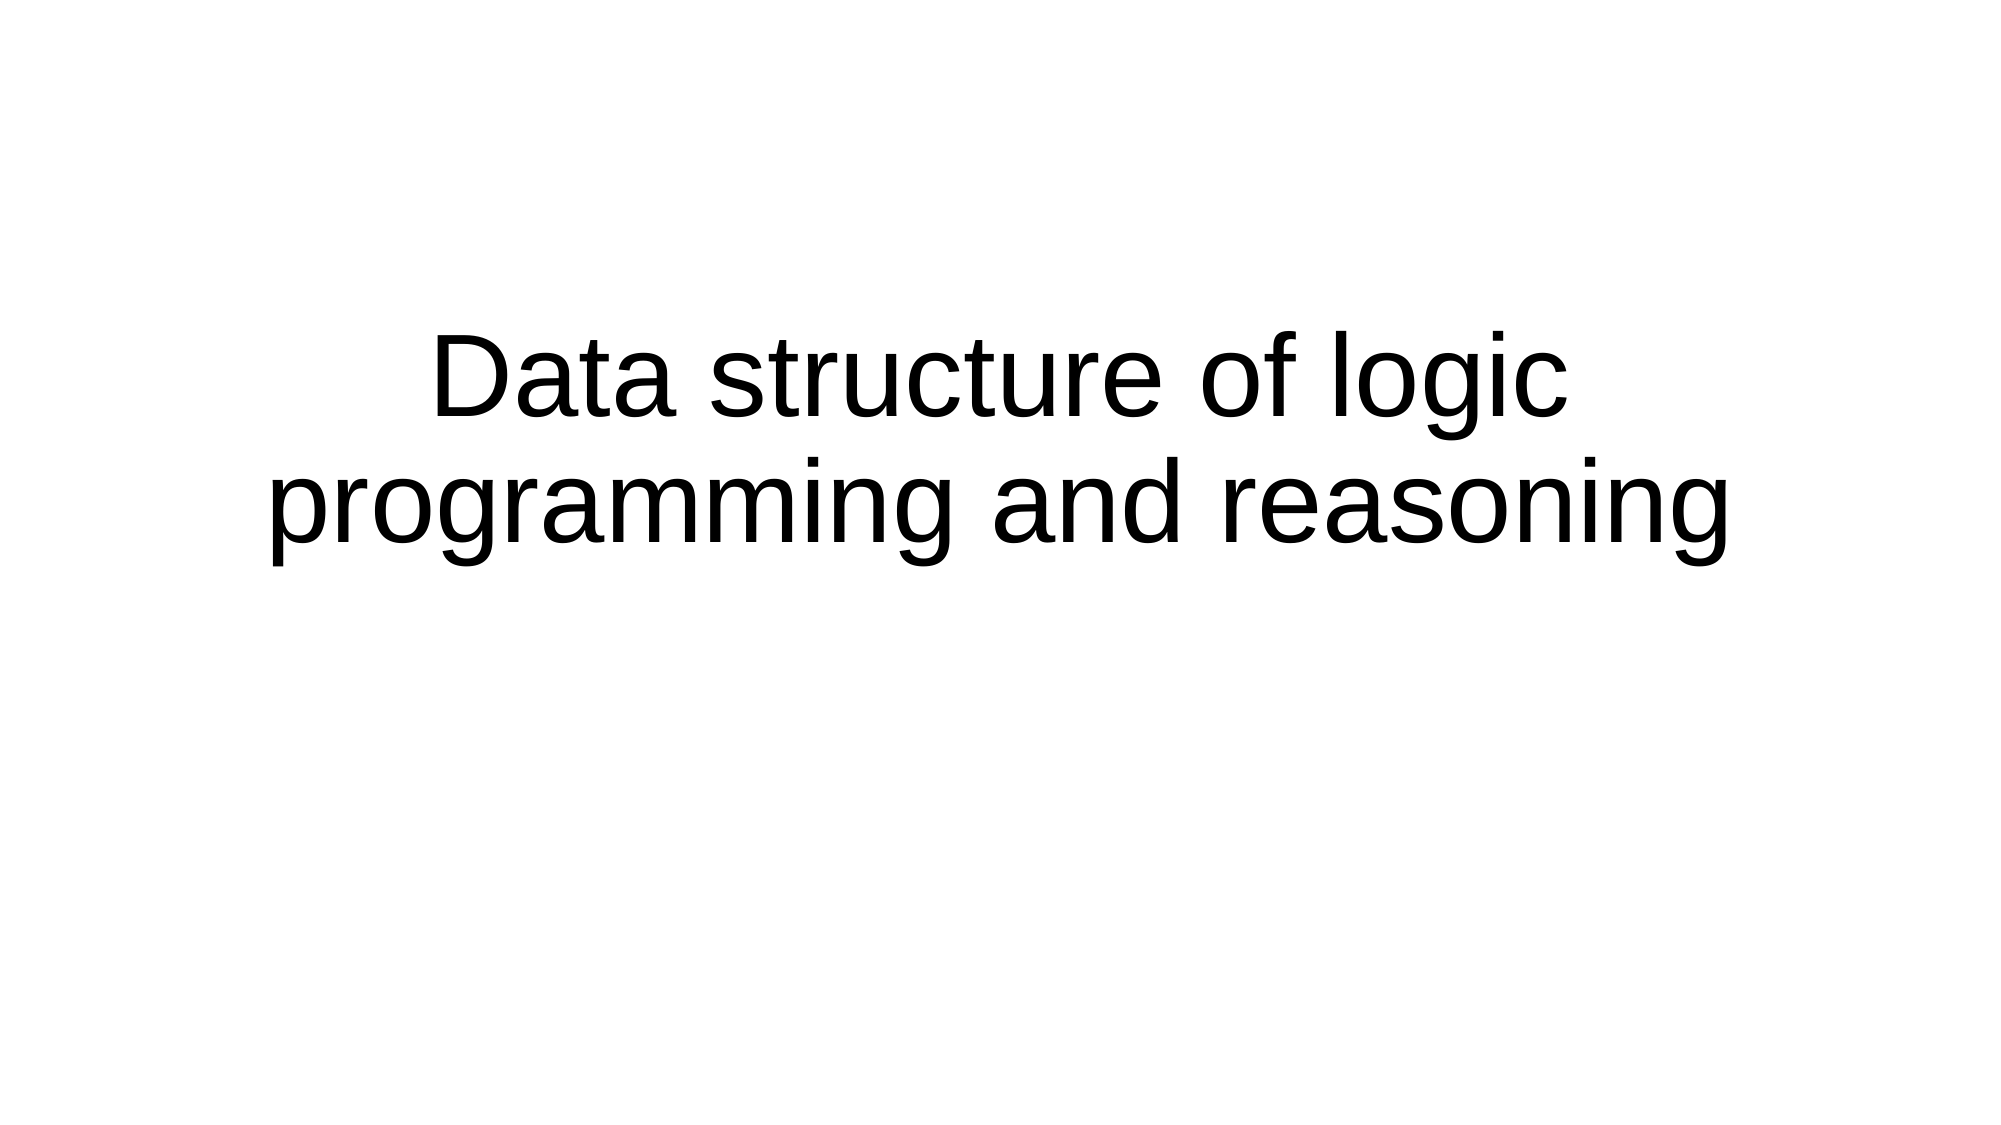

# Data structure of logic programming and reasoning